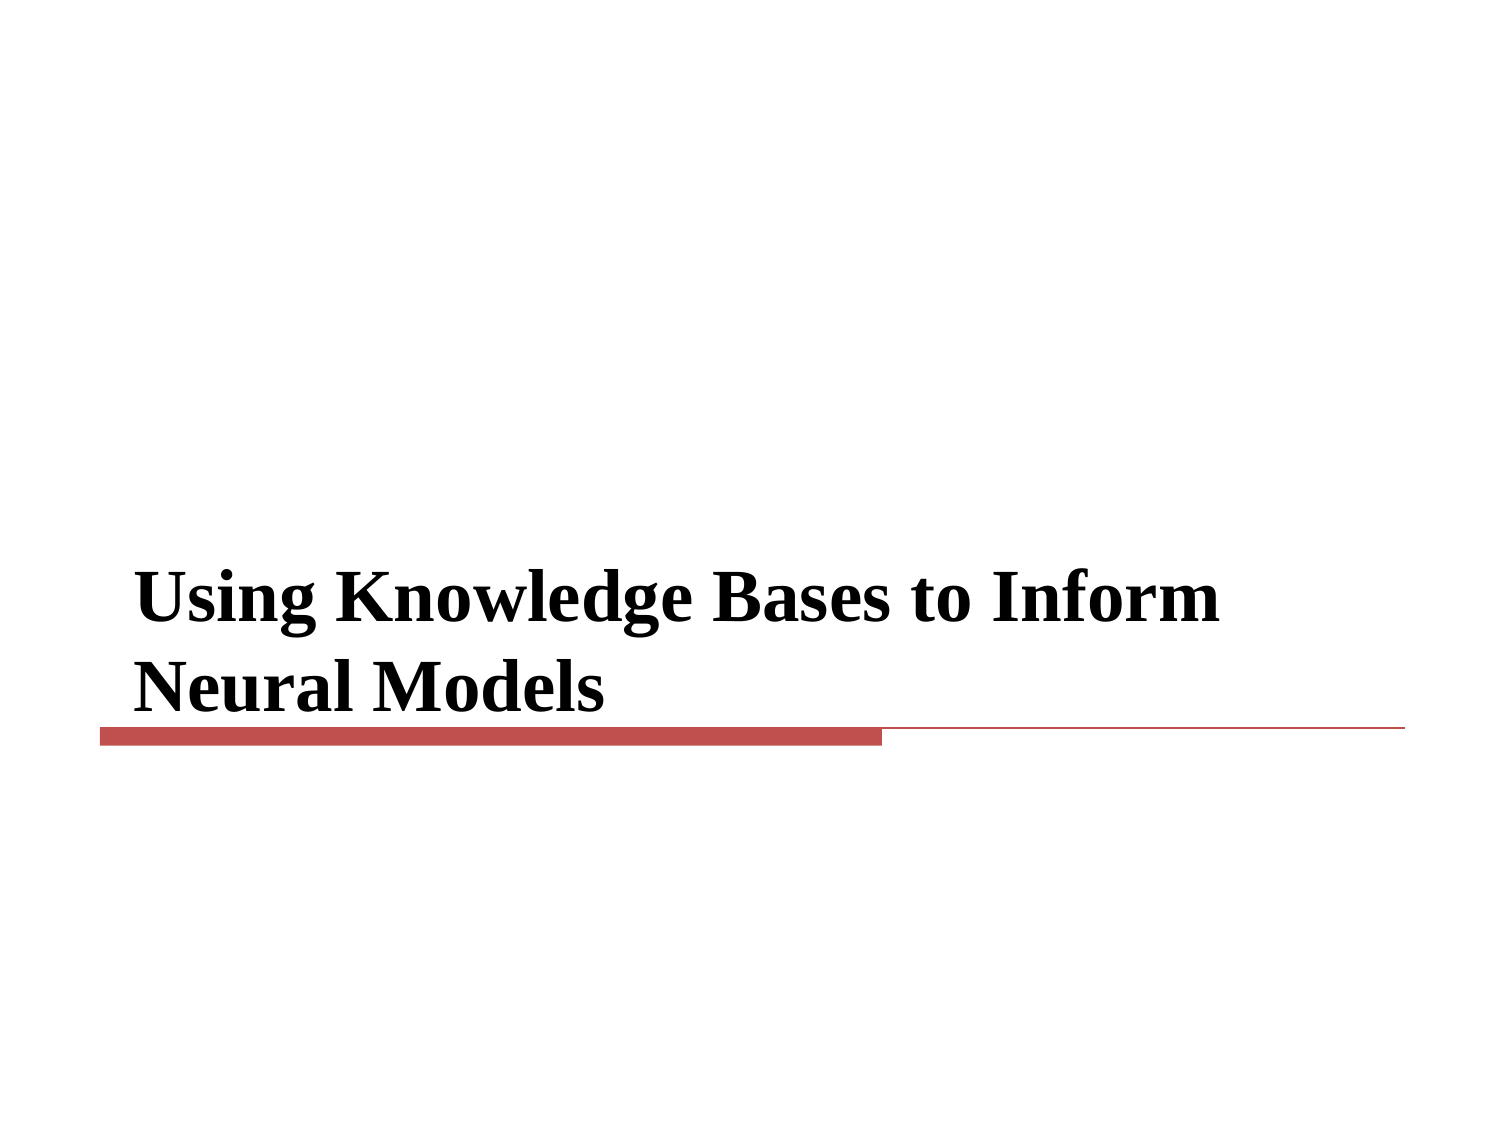

# Using Knowledge Bases to Inform Neural Models